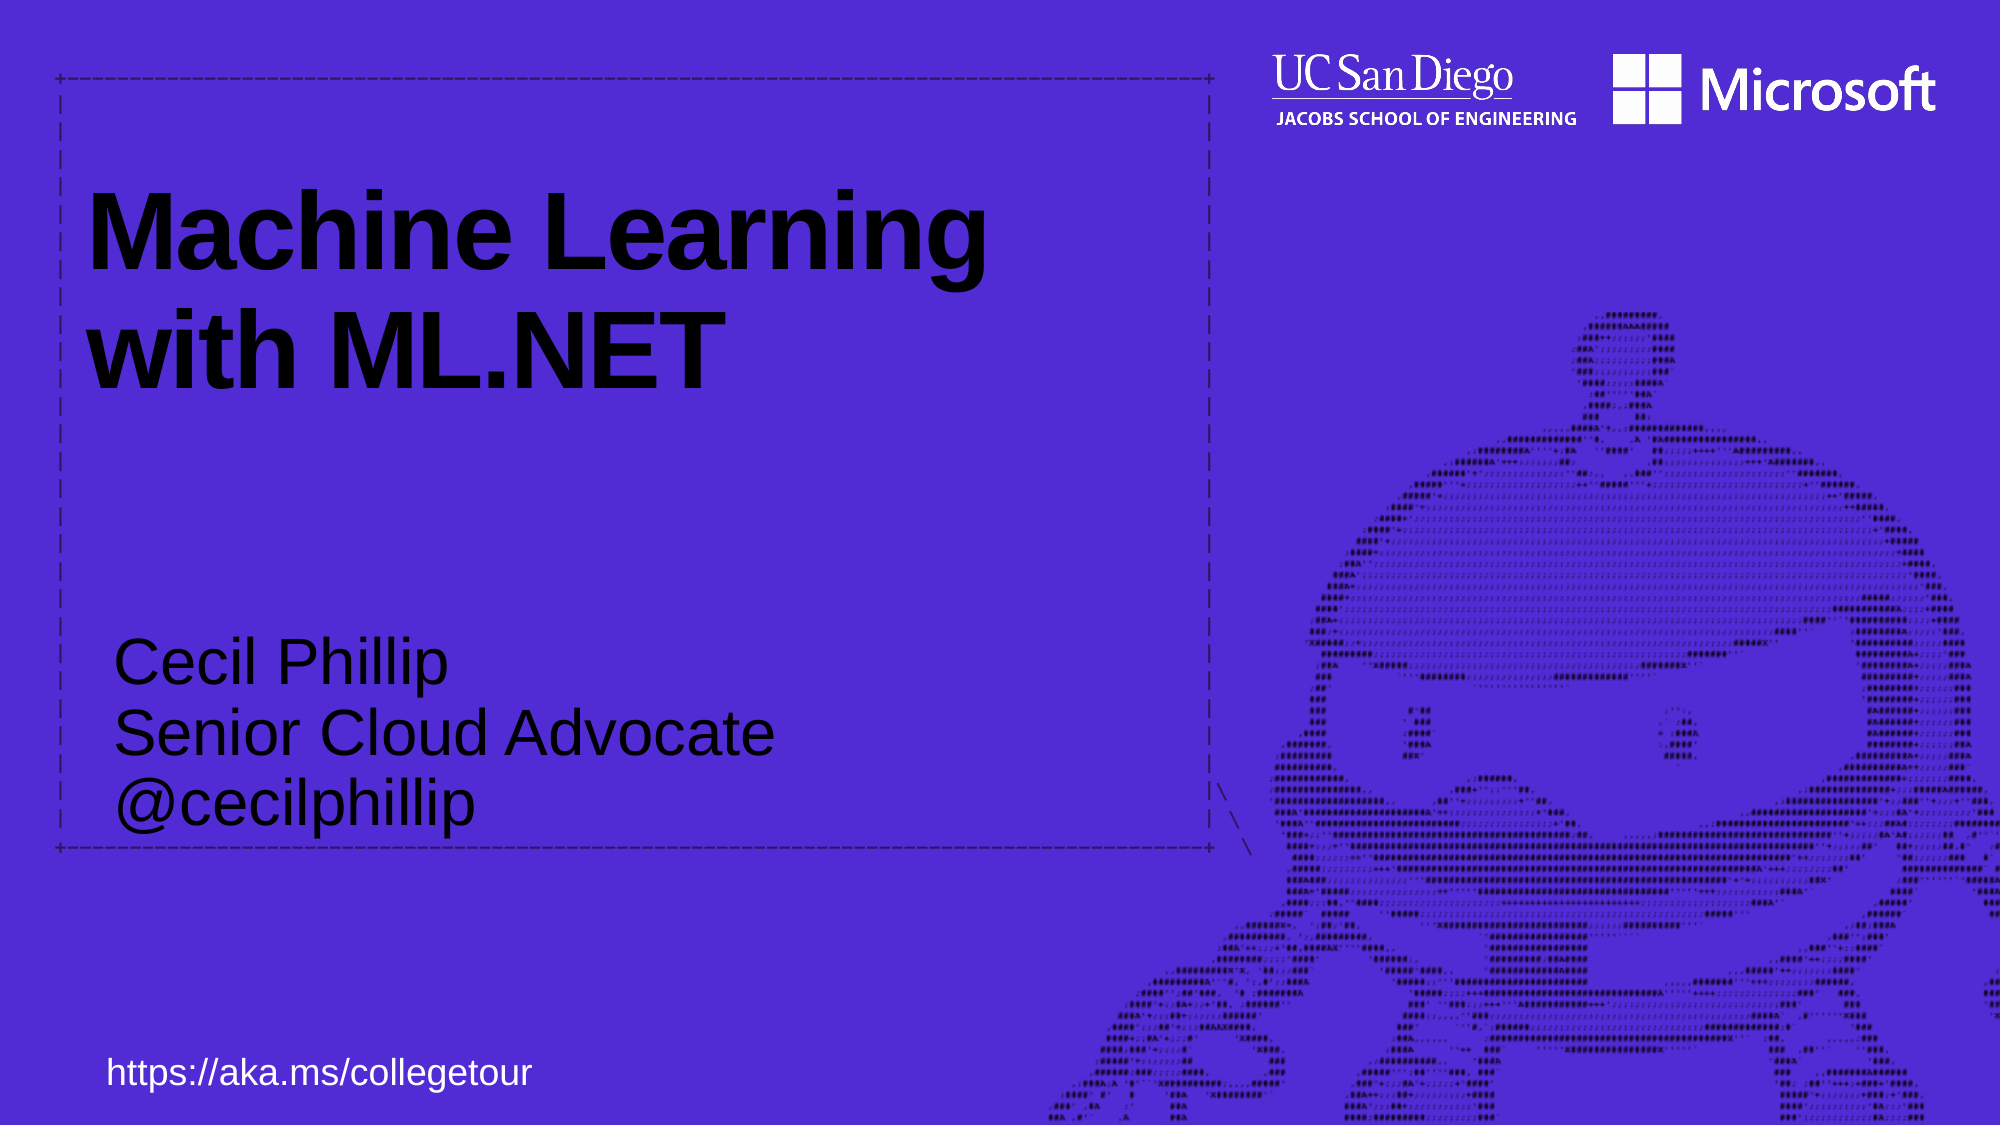

# Machine Learning with ML.NET
Cecil Phillip
Senior Cloud Advocate
@cecilphillip